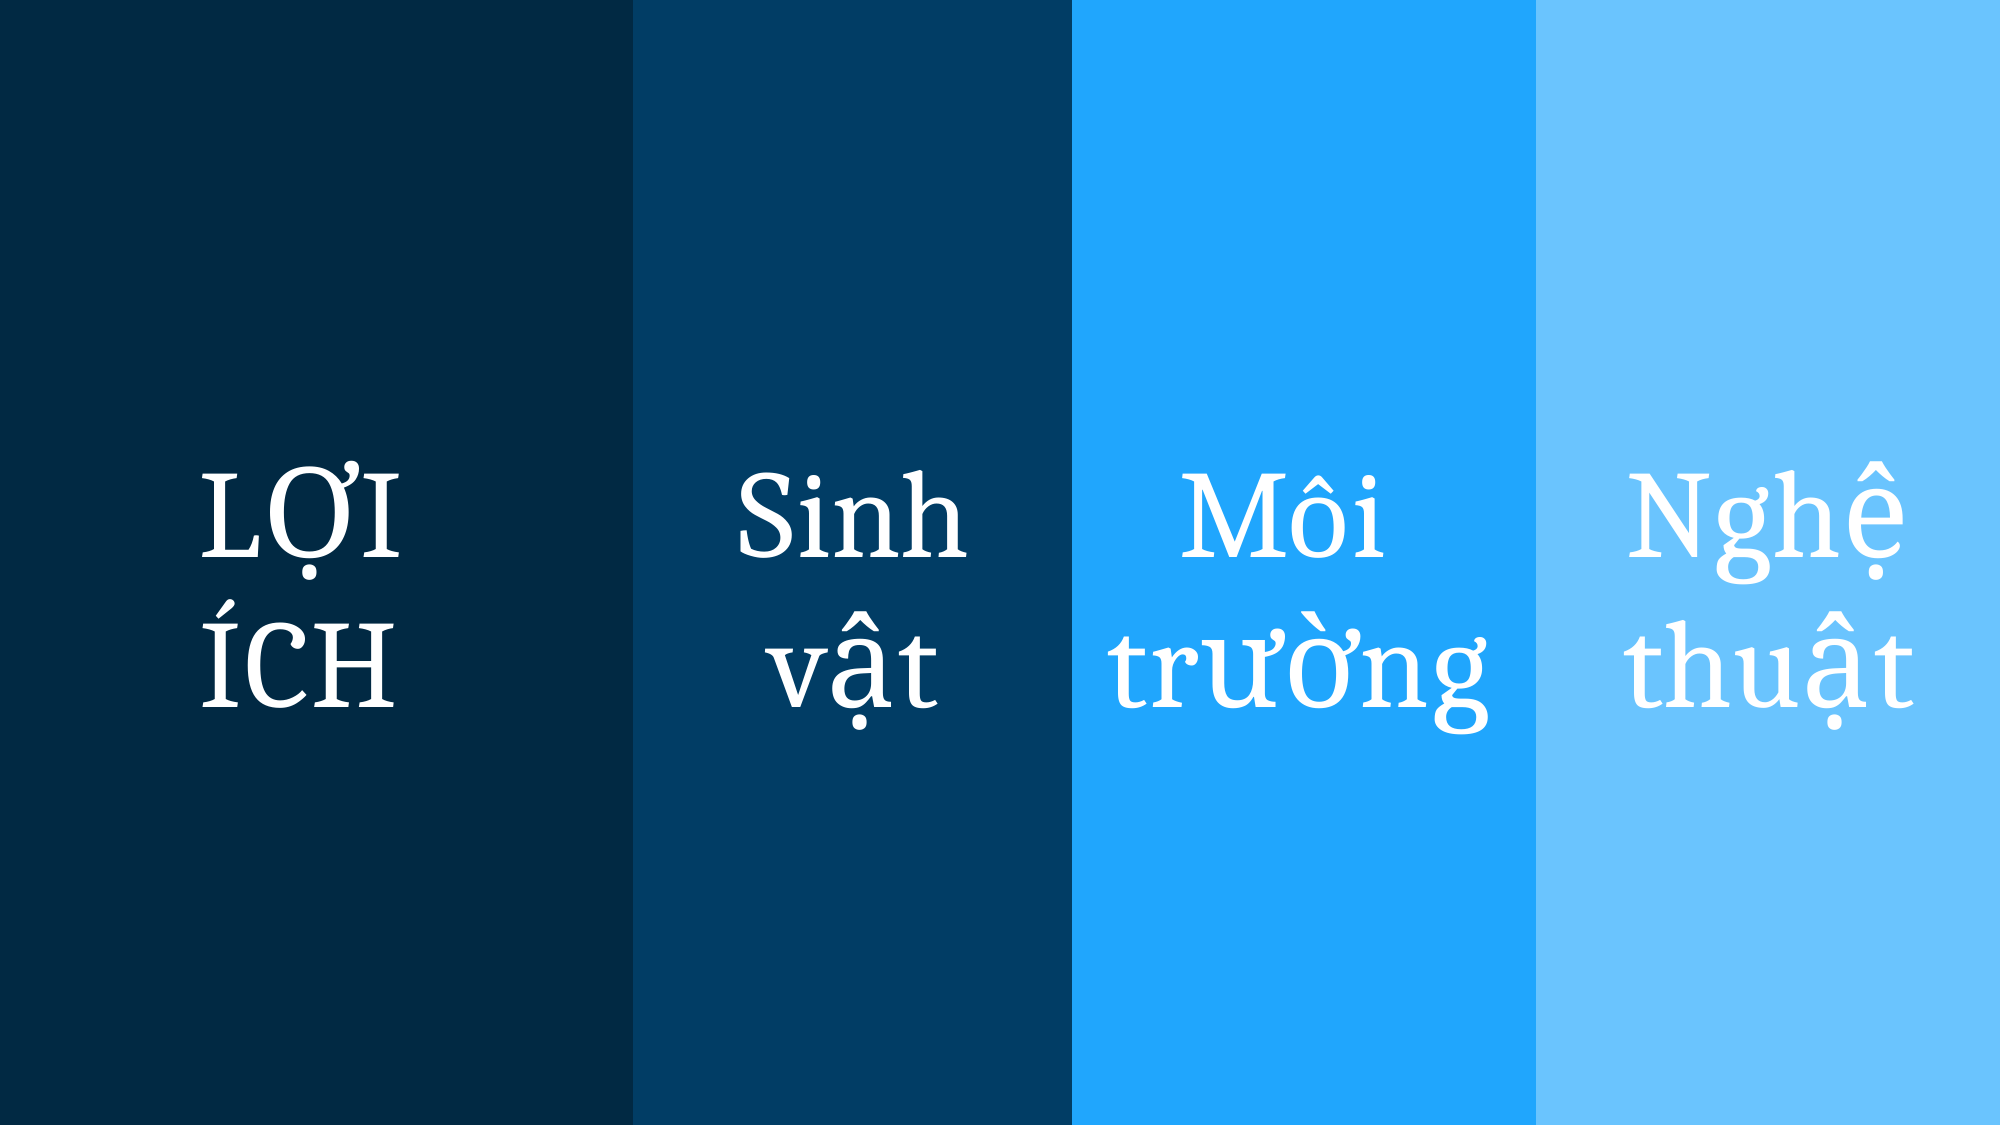

Màu giống cầu vòng
Màu giống cầu vòng
LỢI
ÍCH
Sinh
vật
Môi
trường

Nghệ
thuật